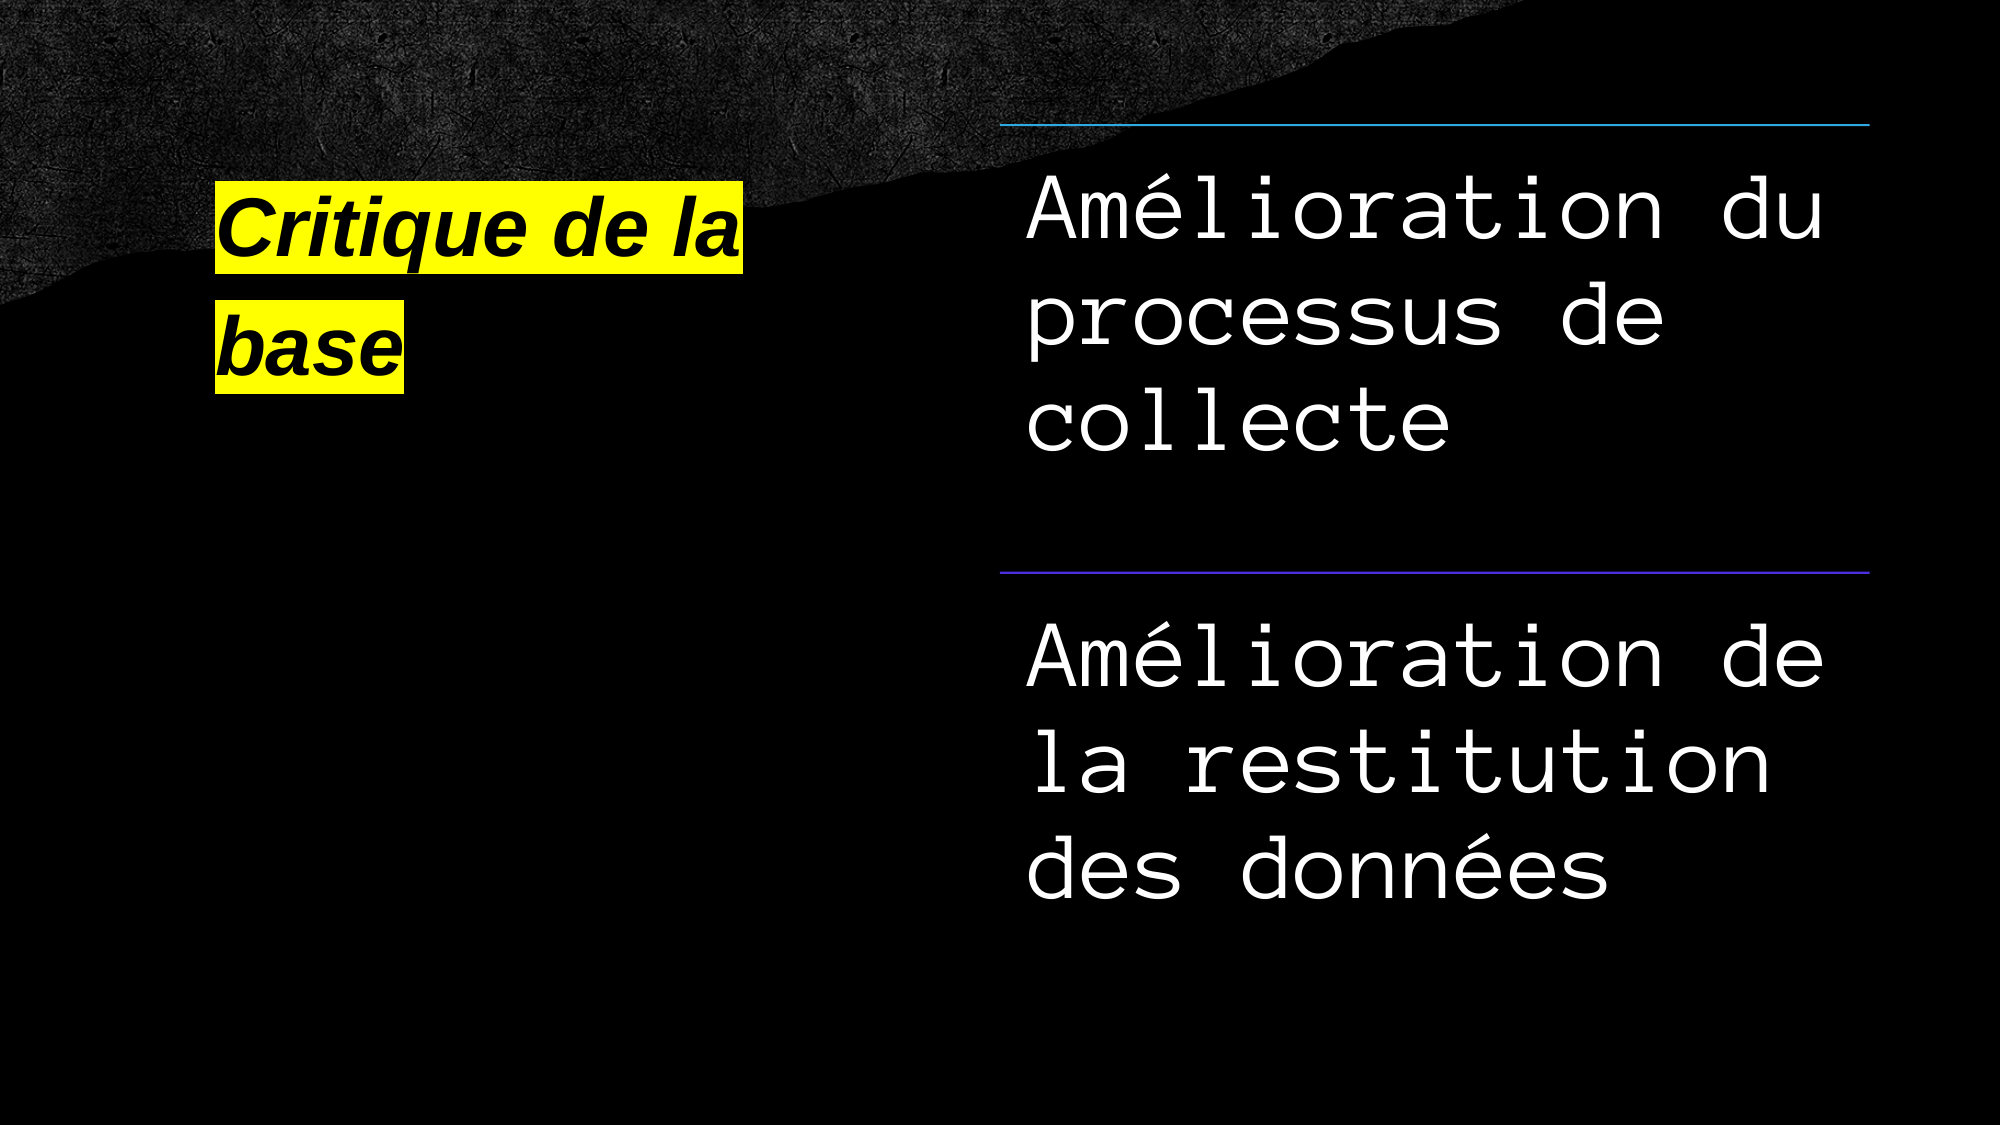

Amélioration du processus de collecte
Amélioration de la restitution des données
# Critique de la base